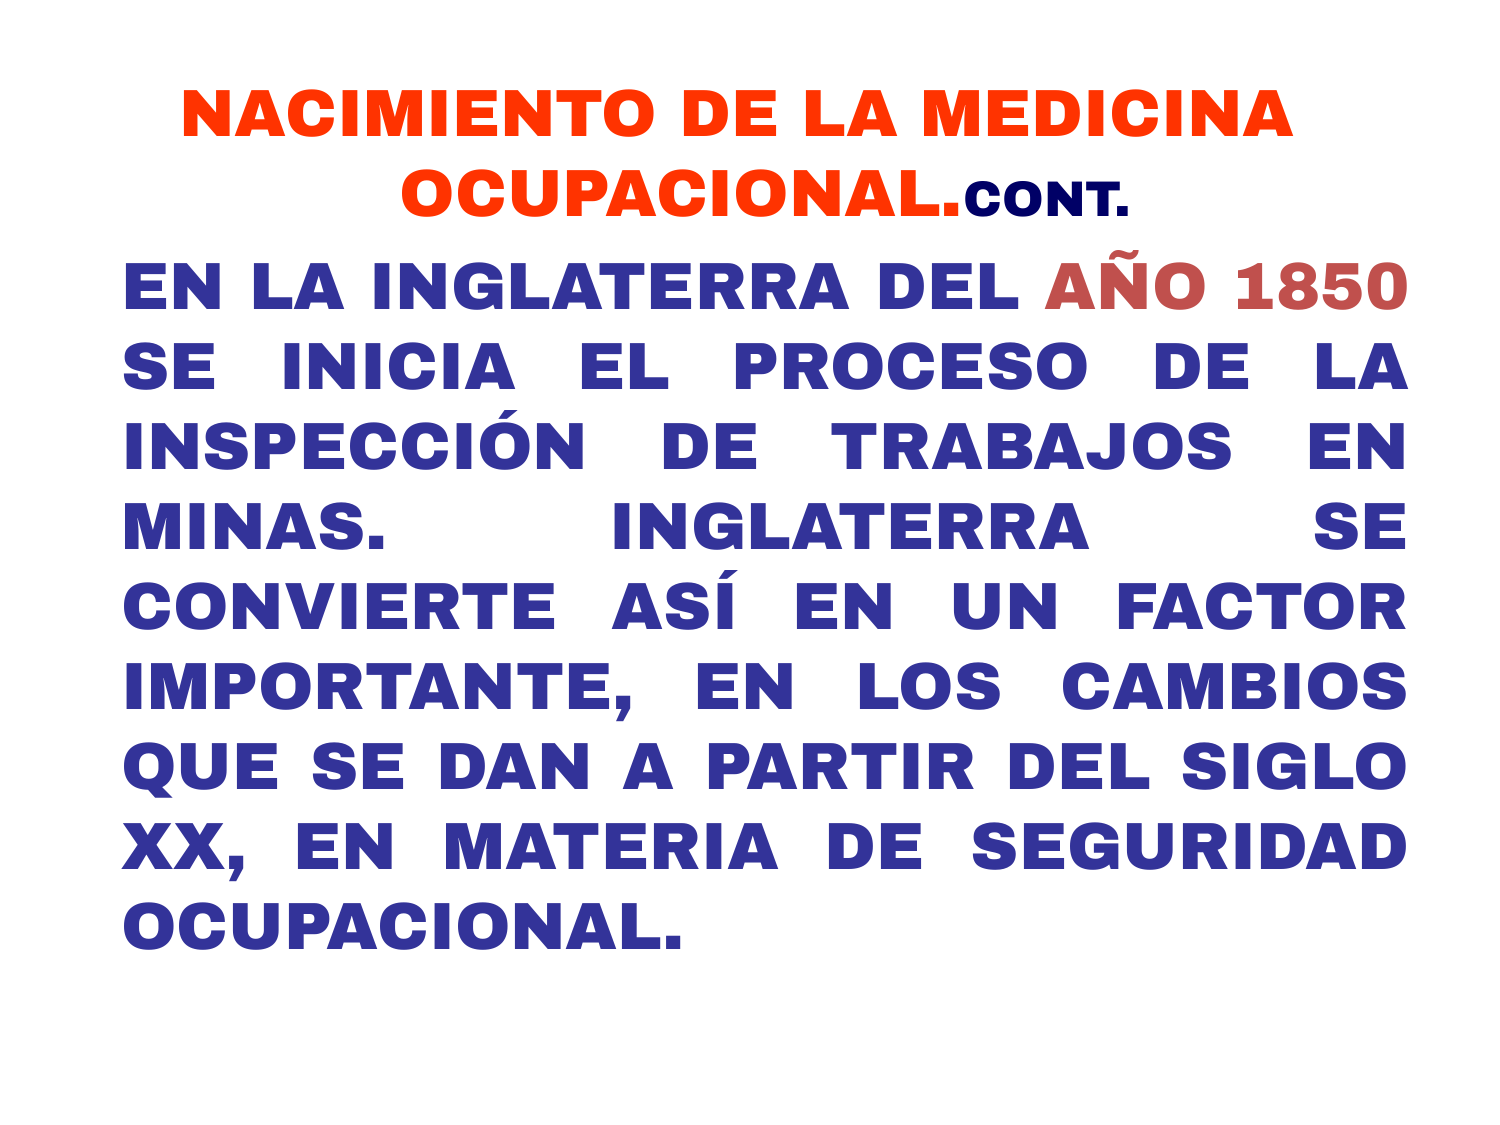

NACIMIENTO DE LA MEDICINA OCUPACIONAL.CONT.
	EN LA INGLATERRA DEL AÑO 1850 SE INICIA EL PROCESO DE LA INSPECCIÓN DE TRABAJOS EN MINAS. INGLATERRA SE CONVIERTE ASÍ EN UN FACTOR IMPORTANTE, EN LOS CAMBIOS QUE SE DAN A PARTIR DEL SIGLO XX, EN MATERIA DE SEGURIDAD OCUPACIONAL.